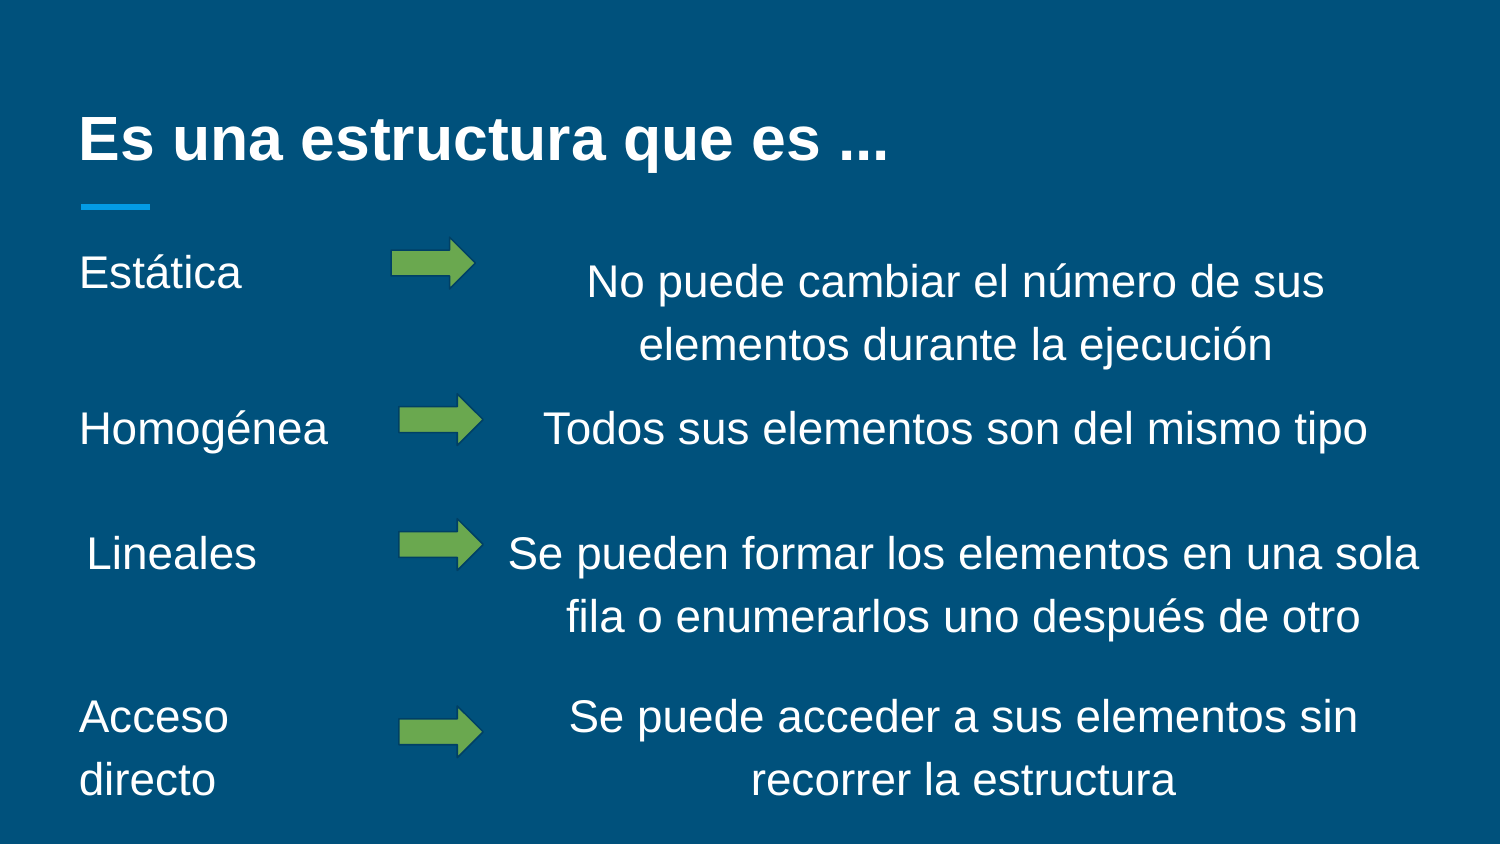

# Es una estructura que es ...
Estática
No puede cambiar el número de sus elementos durante la ejecución

Homogénea
Todos sus elementos son del mismo tipo

Lineales
Se pueden formar los elementos en una sola fila o enumerarlos uno después de otro

Acceso directo
Se puede acceder a sus elementos sin recorrer la estructura